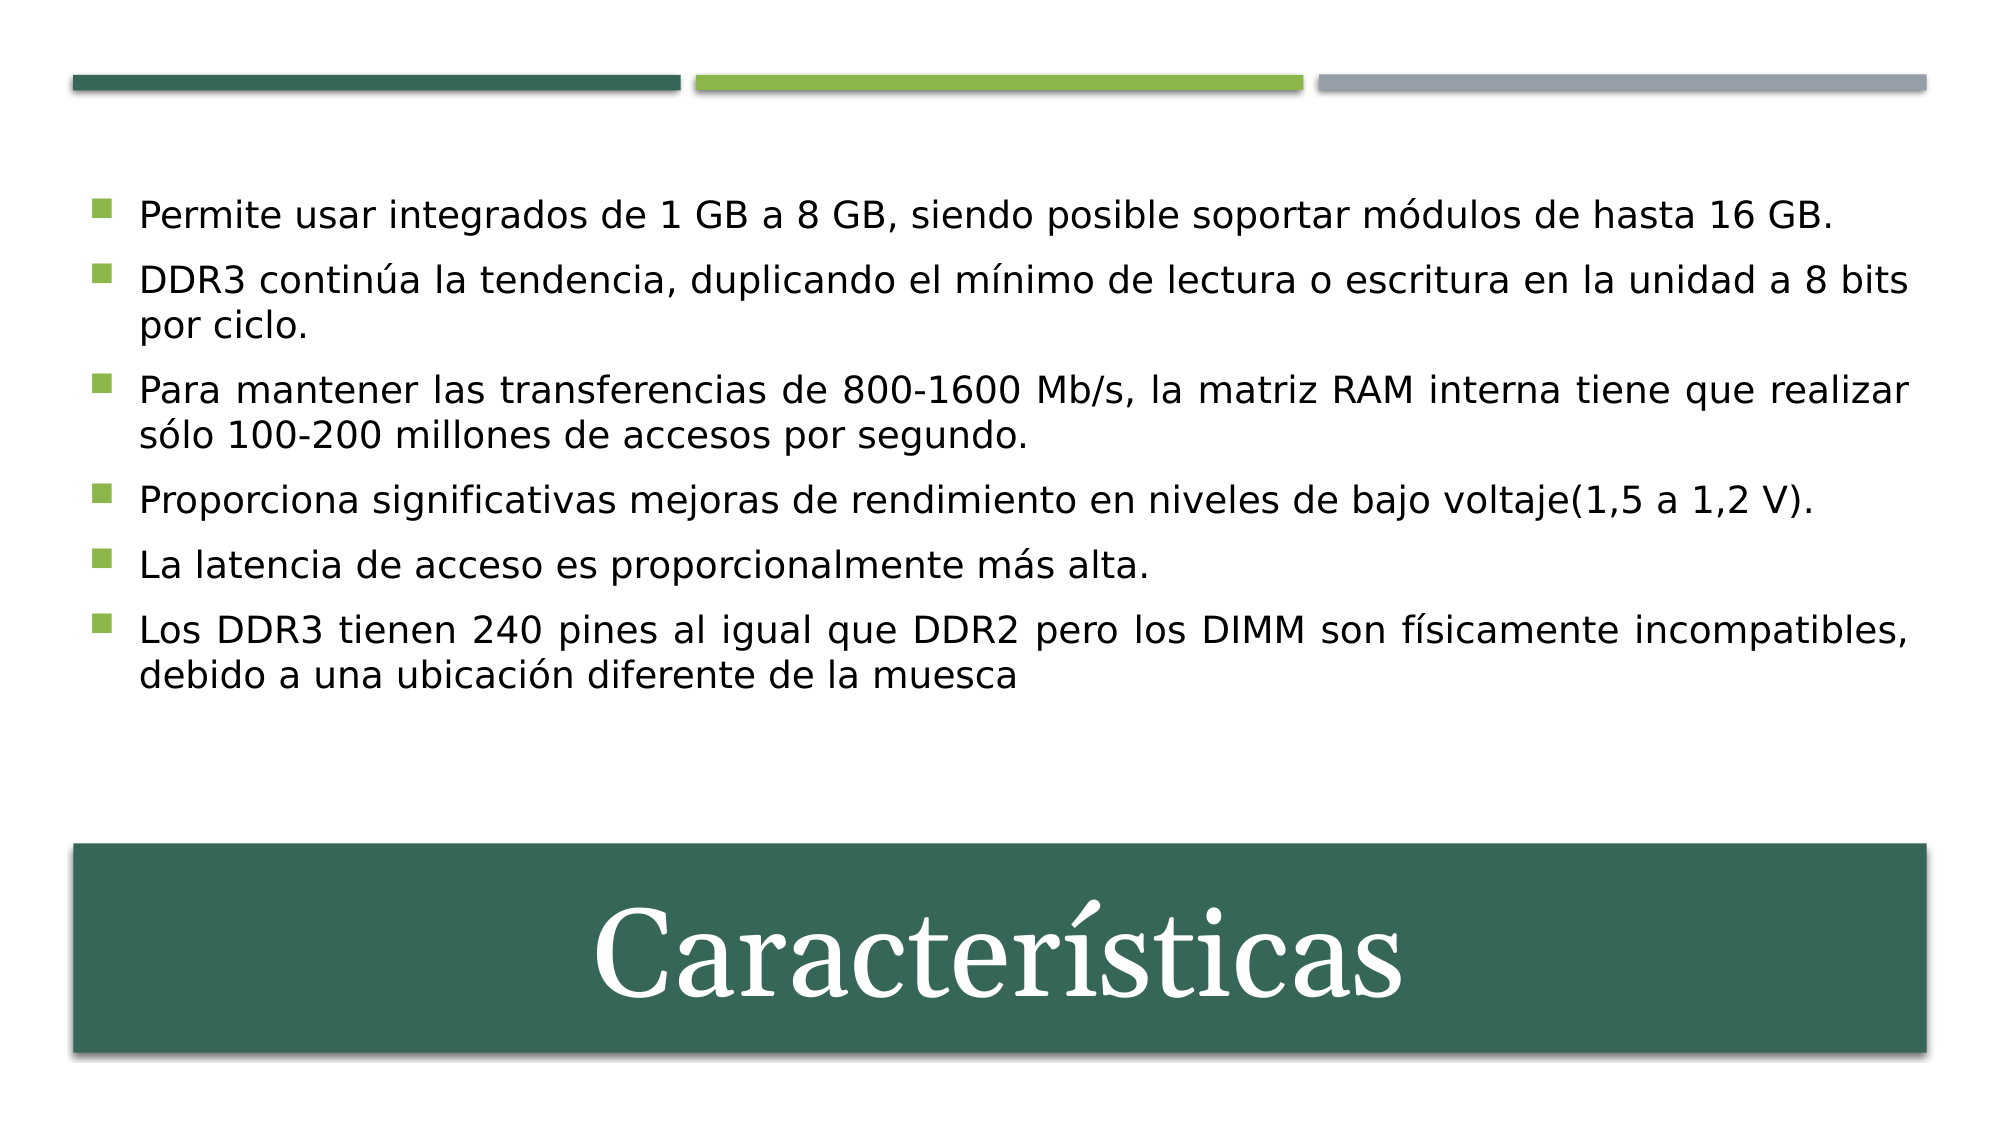

Permite usar integrados de 1 GB a 8 GB, siendo posible soportar módulos de hasta 16 GB.
DDR3 continúa la tendencia, duplicando el mínimo de lectura o escritura en la unidad a 8 bits por ciclo.
Para mantener las transferencias de 800-1600 Mb/s, la matriz RAM interna tiene que realizar sólo 100-200 millones de accesos por segundo.
Proporciona significativas mejoras de rendimiento en niveles de bajo voltaje(1,5 a 1,2 V).
La latencia de acceso es proporcionalmente más alta.
Los DDR3 tienen 240 pines al igual que DDR2 pero los DIMM son físicamente incompatibles, debido a una ubicación diferente de la muesca
Características